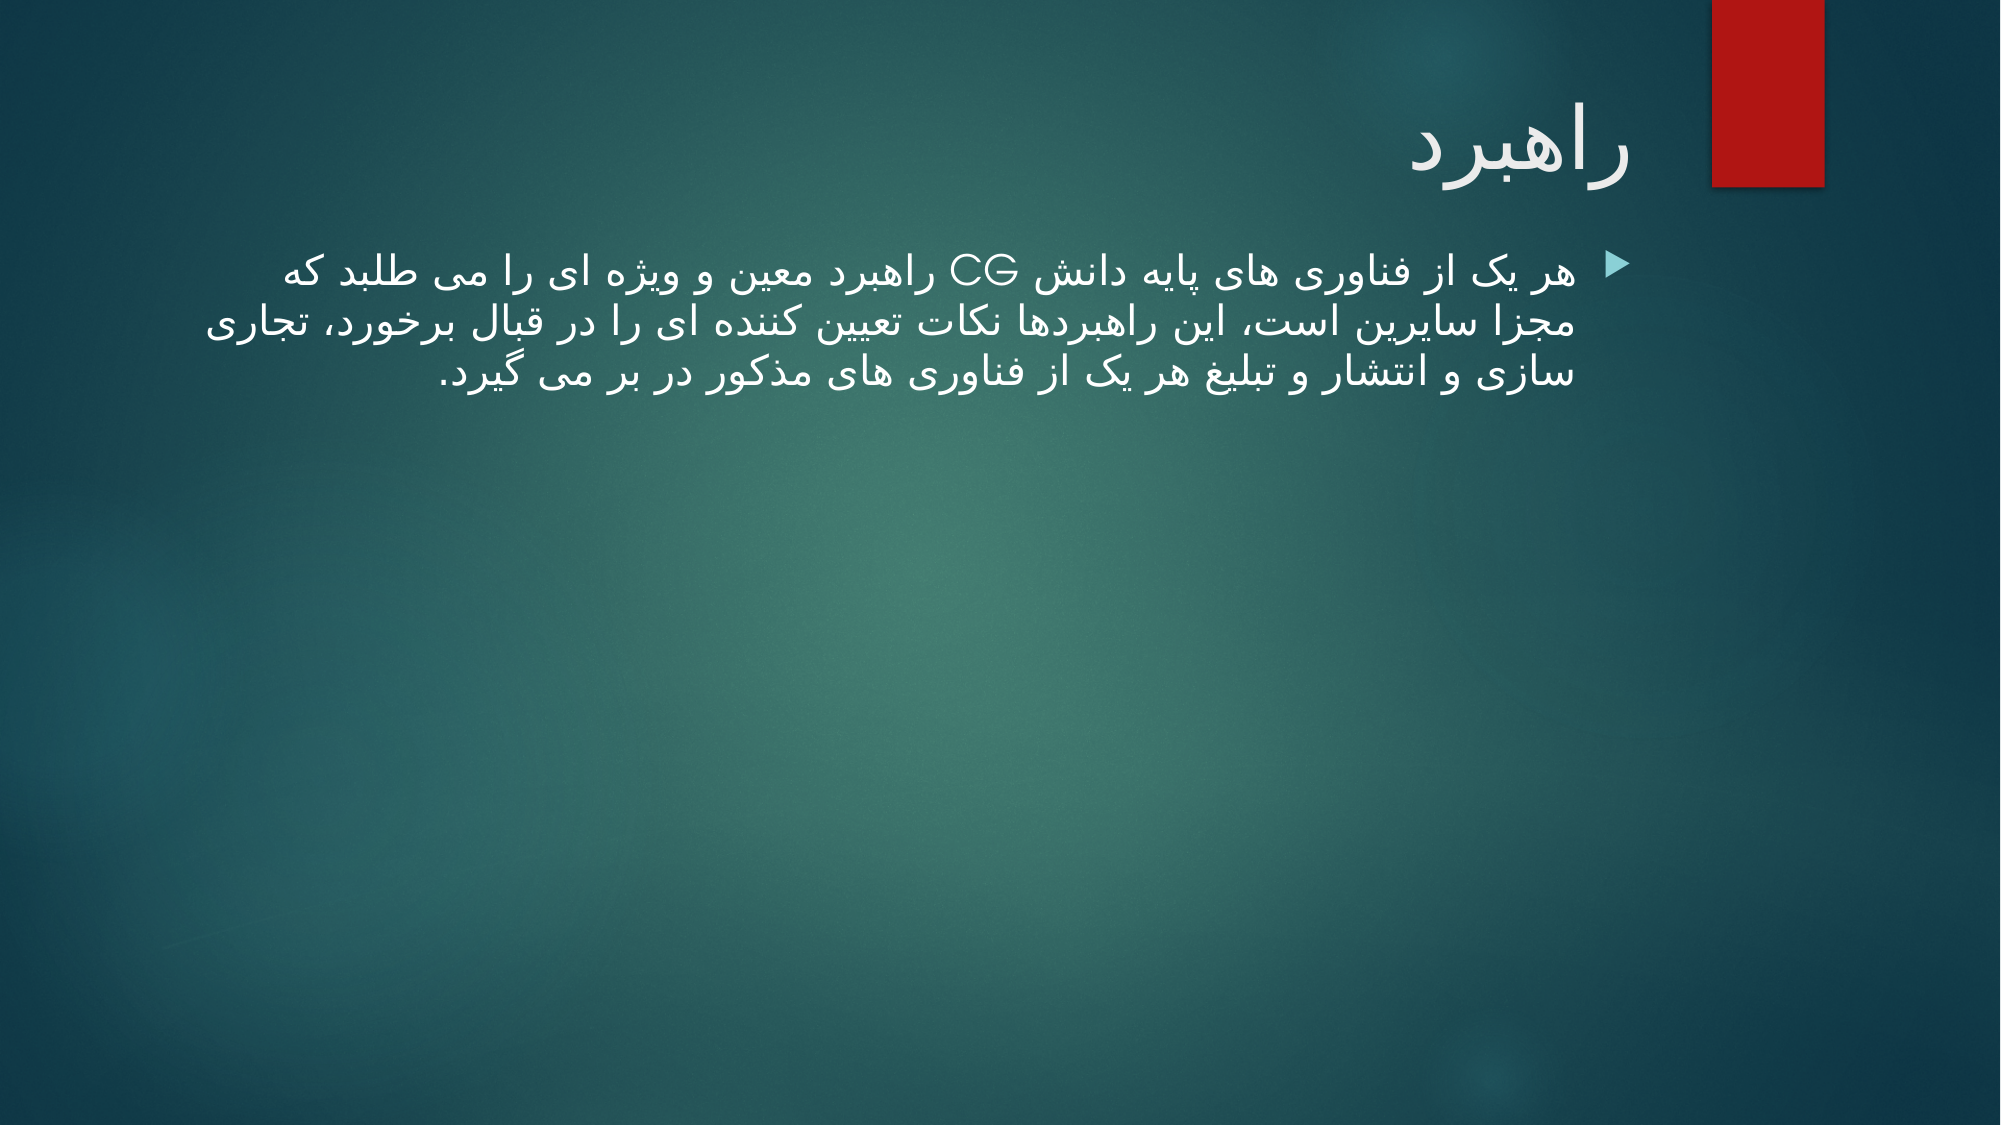

# راهبرد
هر یک از فناوری های پایه دانش CG راهبرد معین و ویژه ای را می طلبد که مجزا سایرین است، این راهبردها نکات تعیین کننده ای را در قبال برخورد، تجاری سازی و انتشار و تبلیغ هر یک از فناوری های مذکور در بر می گیرد.